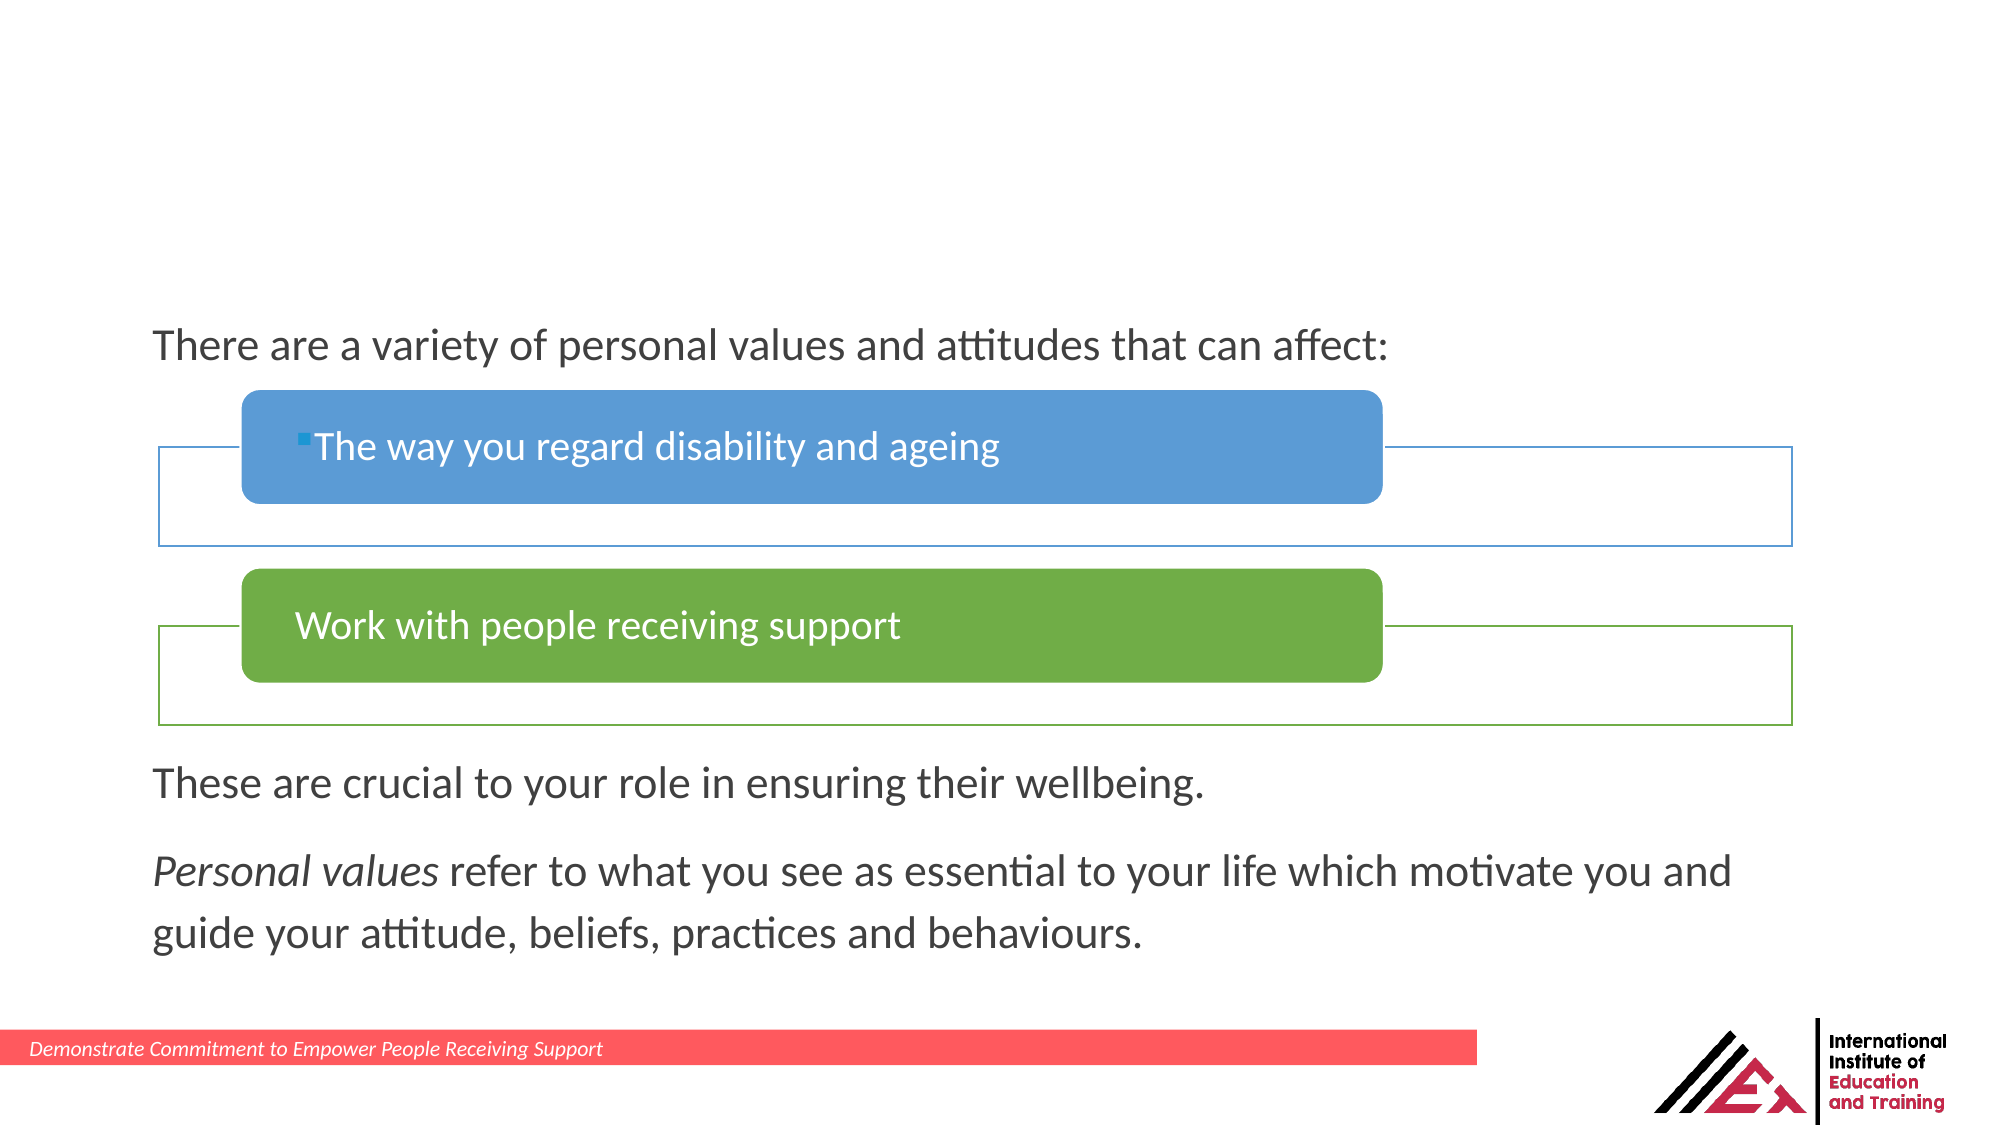

There are a variety of personal values and attitudes that can affect:

These are crucial to your role in ensuring their wellbeing.
Personal values refer to what you see as essential to your life which motivate you and guide your attitude, beliefs, practices and behaviours.
The way you regard disability and ageing
Work with people receiving support
Demonstrate Commitment to Empower People Receiving Support